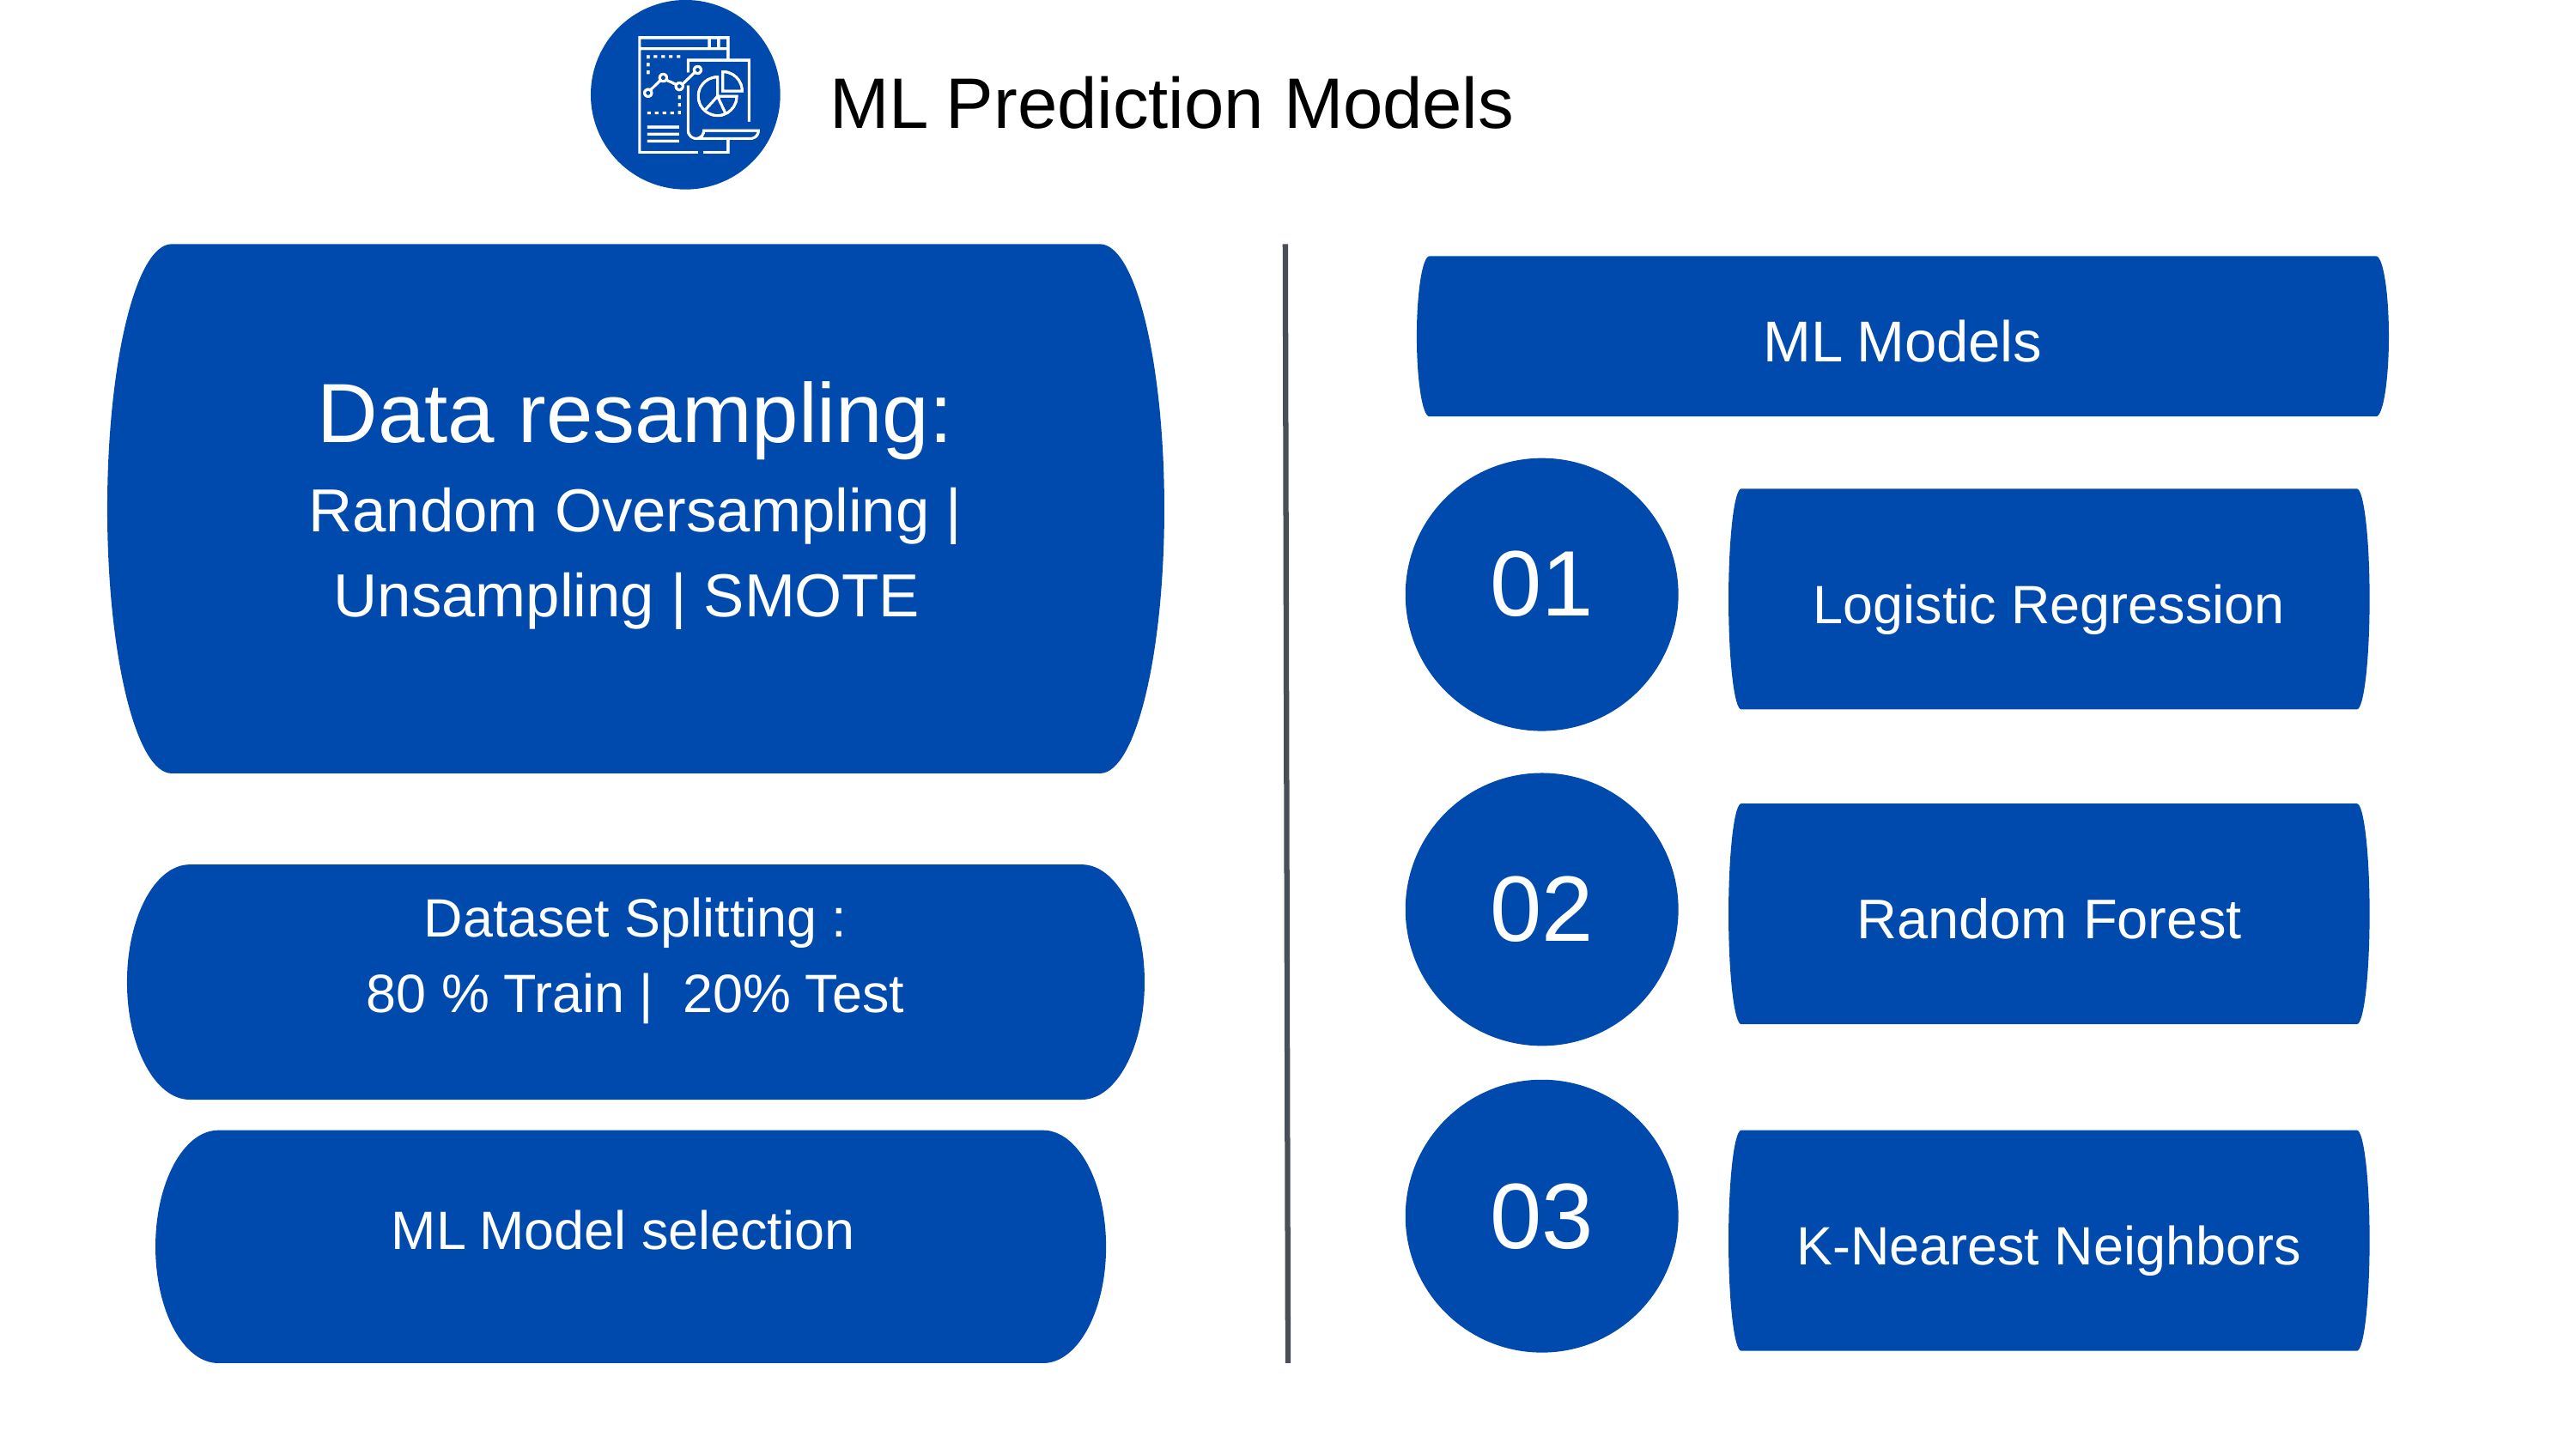

ML Prediction Models

ML Models
Data resampling:
Random Oversampling | Unsampling | SMOTE

Logistic Regression
01

Random Forest
02

Dataset Splitting :
80 % Train |  20% Test

K-Nearest Neighbors
03
ML Model selection